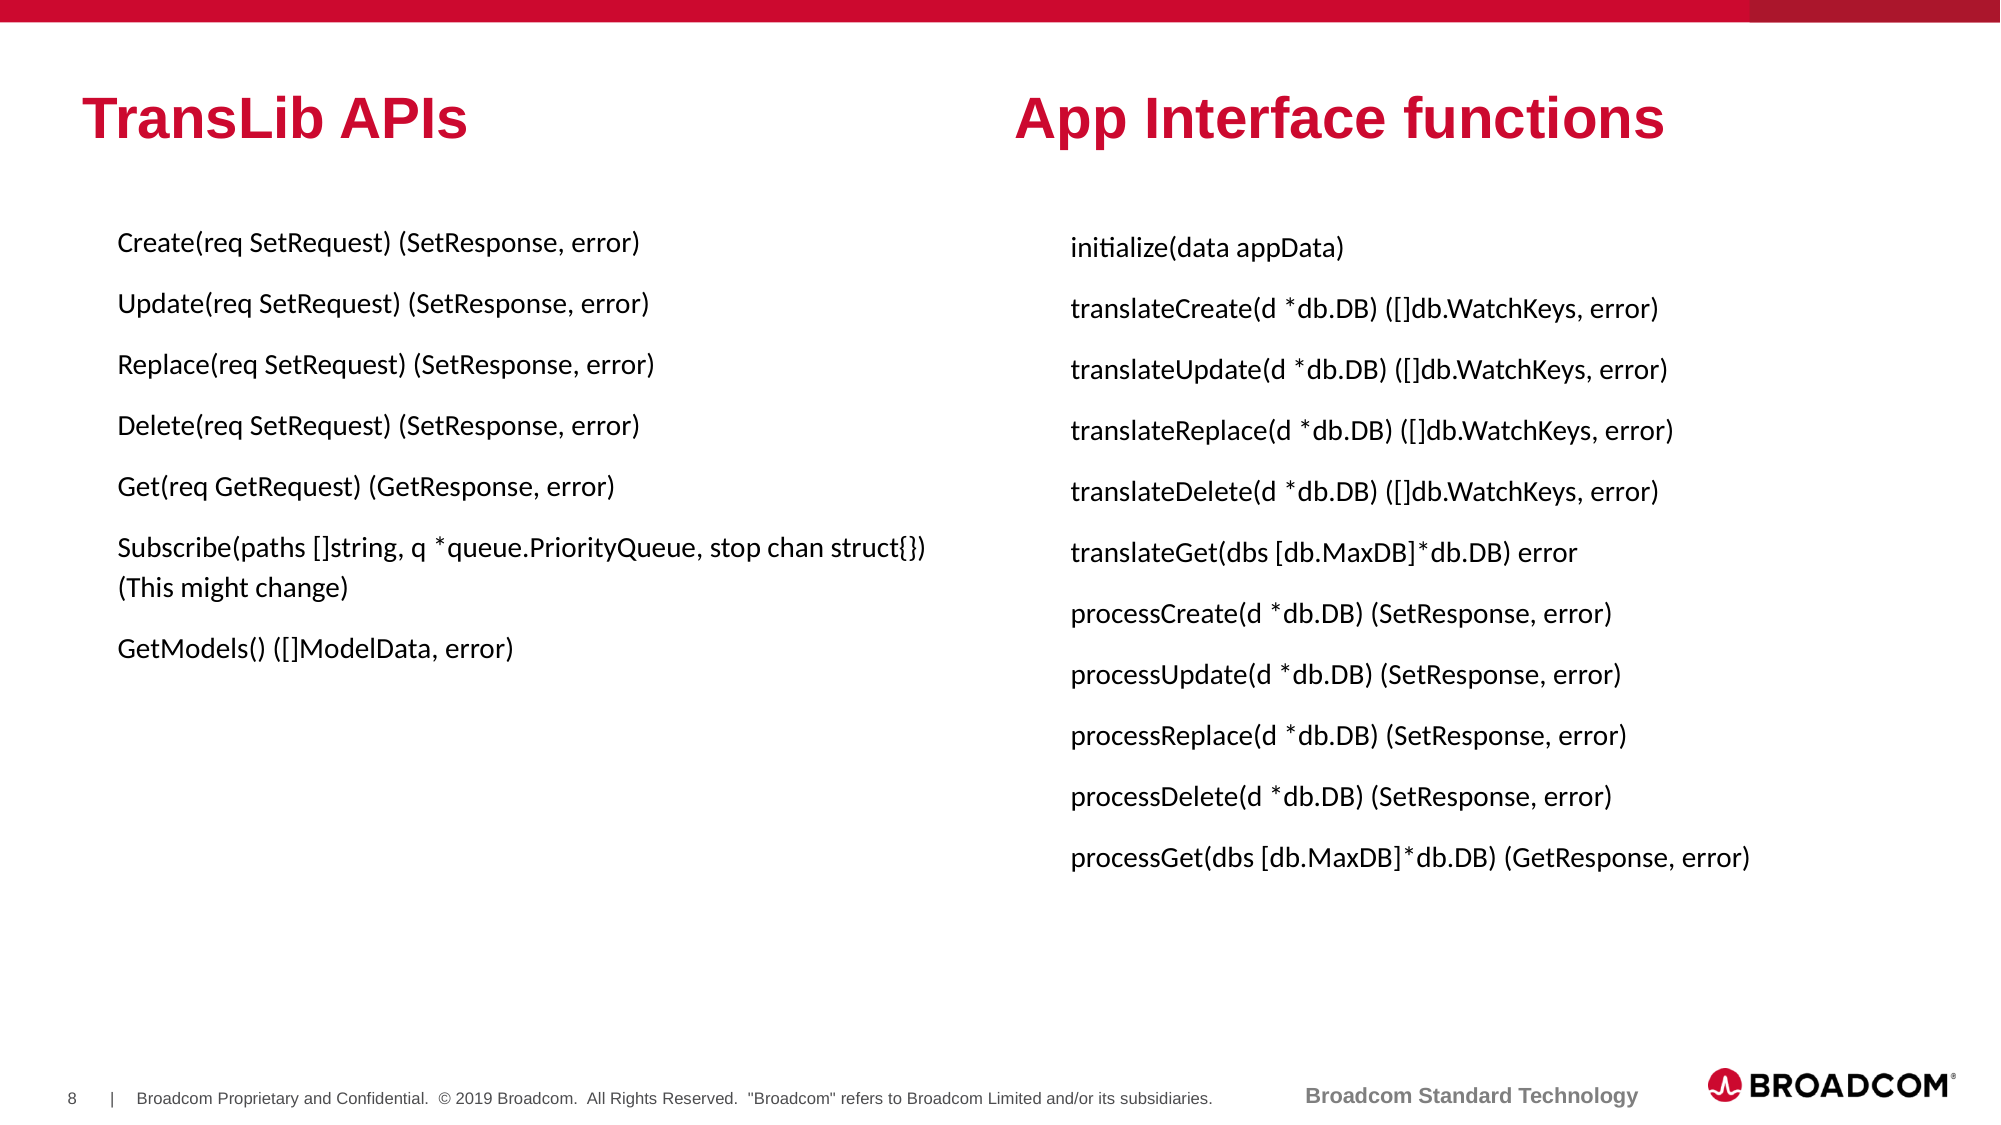

# TransLib APIs
App Interface functions
Create(req SetRequest) (SetResponse, error)
Update(req SetRequest) (SetResponse, error)
Replace(req SetRequest) (SetResponse, error)
Delete(req SetRequest) (SetResponse, error)
Get(req GetRequest) (GetResponse, error)
Subscribe(paths []string, q *queue.PriorityQueue, stop chan struct{}) (This might change)
GetModels() ([]ModelData, error)

    initialize(data appData)
    translateCreate(d *db.DB) ([]db.WatchKeys, error)
    translateUpdate(d *db.DB) ([]db.WatchKeys, error)
    translateReplace(d *db.DB) ([]db.WatchKeys, error)
    translateDelete(d *db.DB) ([]db.WatchKeys, error)
    translateGet(dbs [db.MaxDB]*db.DB) error
    processCreate(d *db.DB) (SetResponse, error)
    processUpdate(d *db.DB) (SetResponse, error)
    processReplace(d *db.DB) (SetResponse, error)
    processDelete(d *db.DB) (SetResponse, error)
    processGet(dbs [db.MaxDB]*db.DB) (GetResponse, error)